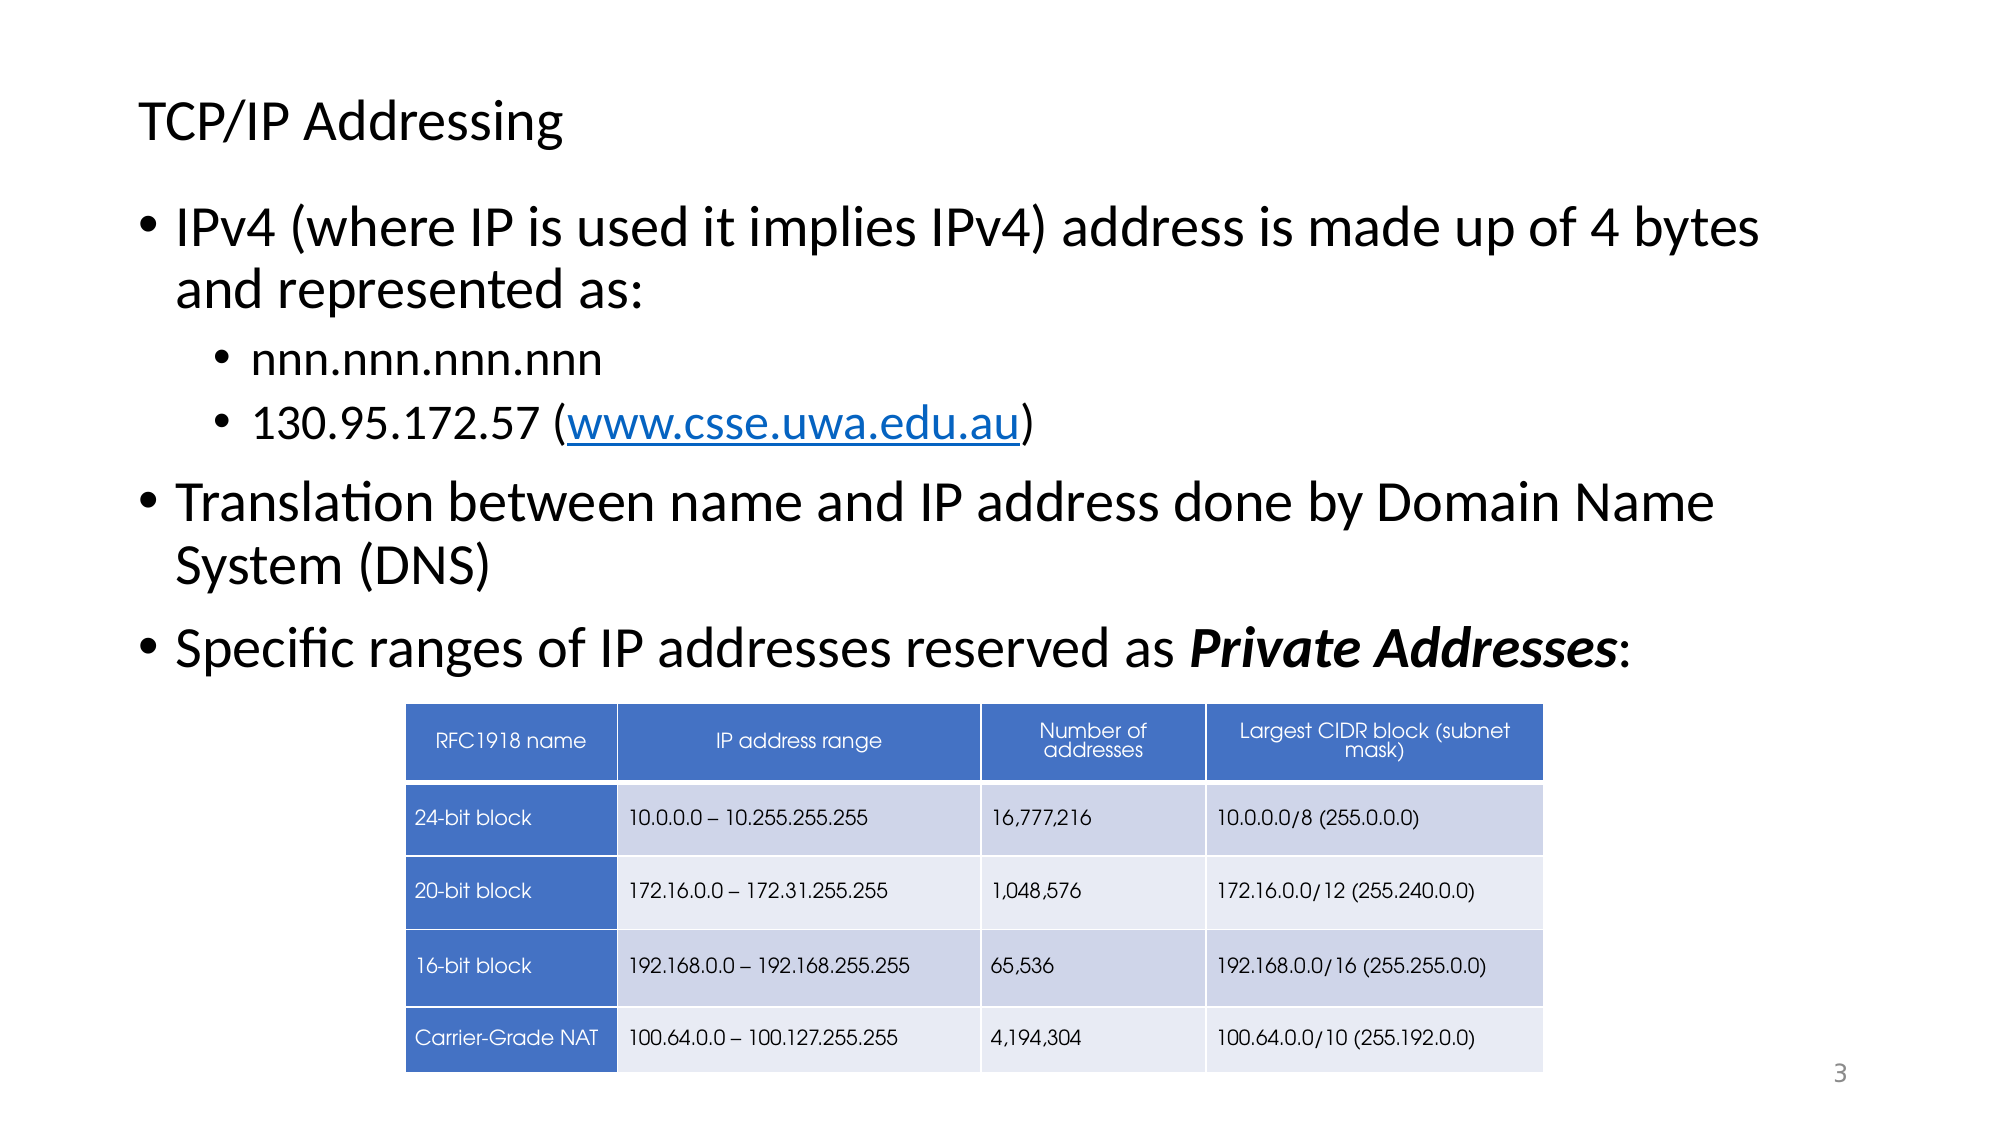

# TCP/IP Addressing
IPv4 (where IP is used it implies IPv4) address is made up of 4 bytes and represented as:
nnn.nnn.nnn.nnn
130.95.172.57 (www.csse.uwa.edu.au)
Translation between name and IP address done by Domain Name System (DNS)
Specific ranges of IP addresses reserved as Private Addresses:

| RFC1918 name | IP address range | Number of addresses | Largest CIDR block (subnet mask) |
| --- | --- | --- | --- |
| 24-bit block | 10.0.0.0 – 10.255.255.255 | 16,777,216 | 10.0.0.0/8 (255.0.0.0) |
| 20-bit block | 172.16.0.0 – 172.31.255.255 | 1,048,576 | 172.16.0.0/12 (255.240.0.0) |
| 16-bit block | 192.168.0.0 – 192.168.255.255 | 65,536 | 192.168.0.0/16 (255.255.0.0) |
| Carrier-Grade NAT | 100.64.0.0 – 100.127.255.255 | 4,194,304 | 100.64.0.0/10 (255.192.0.0) |
3